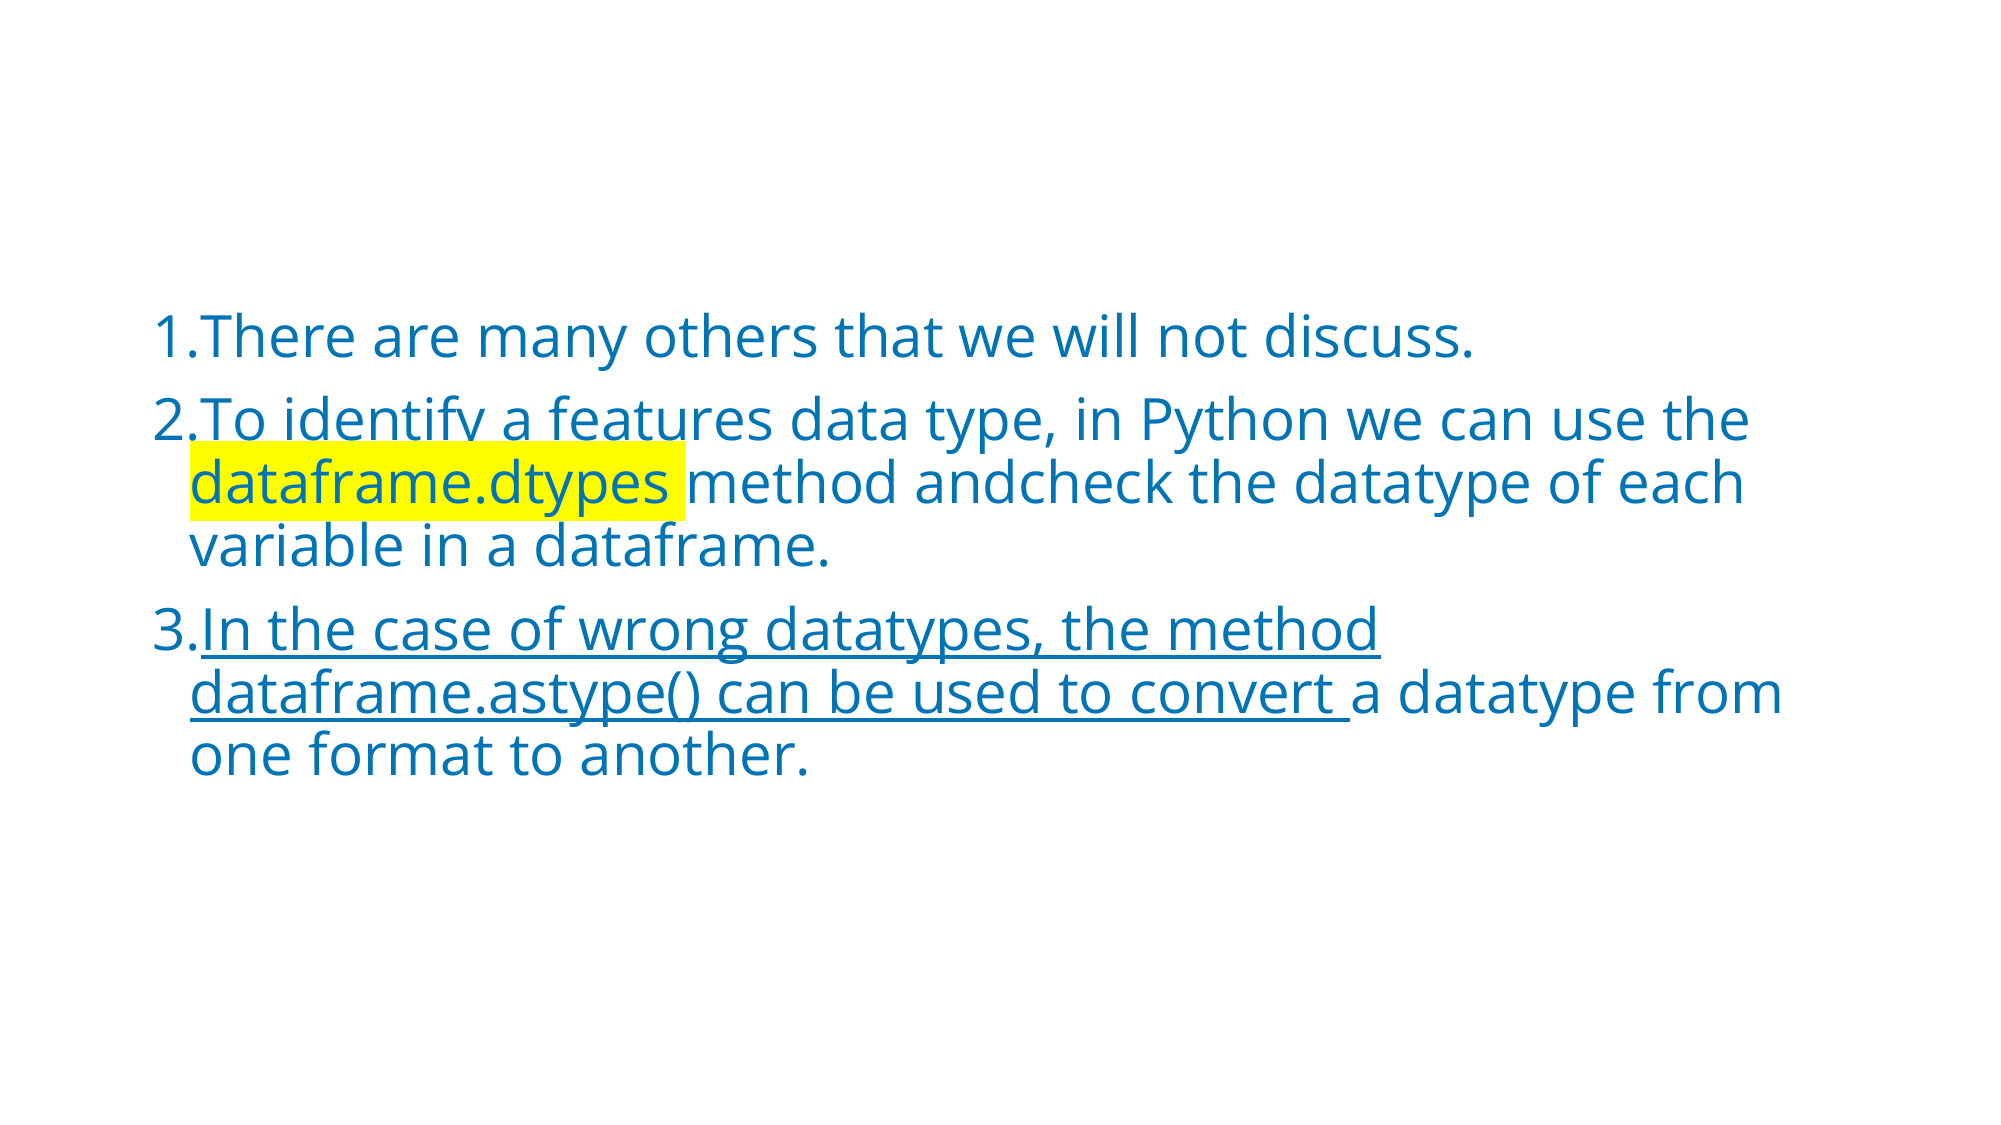

#
There are many others that we will not discuss.
To identify a features data type, in Python we can use the dataframe.dtypes method andcheck the datatype of each variable in a dataframe.
In the case of wrong datatypes, the method dataframe.astype() can be used to convert a datatype from one format to another.